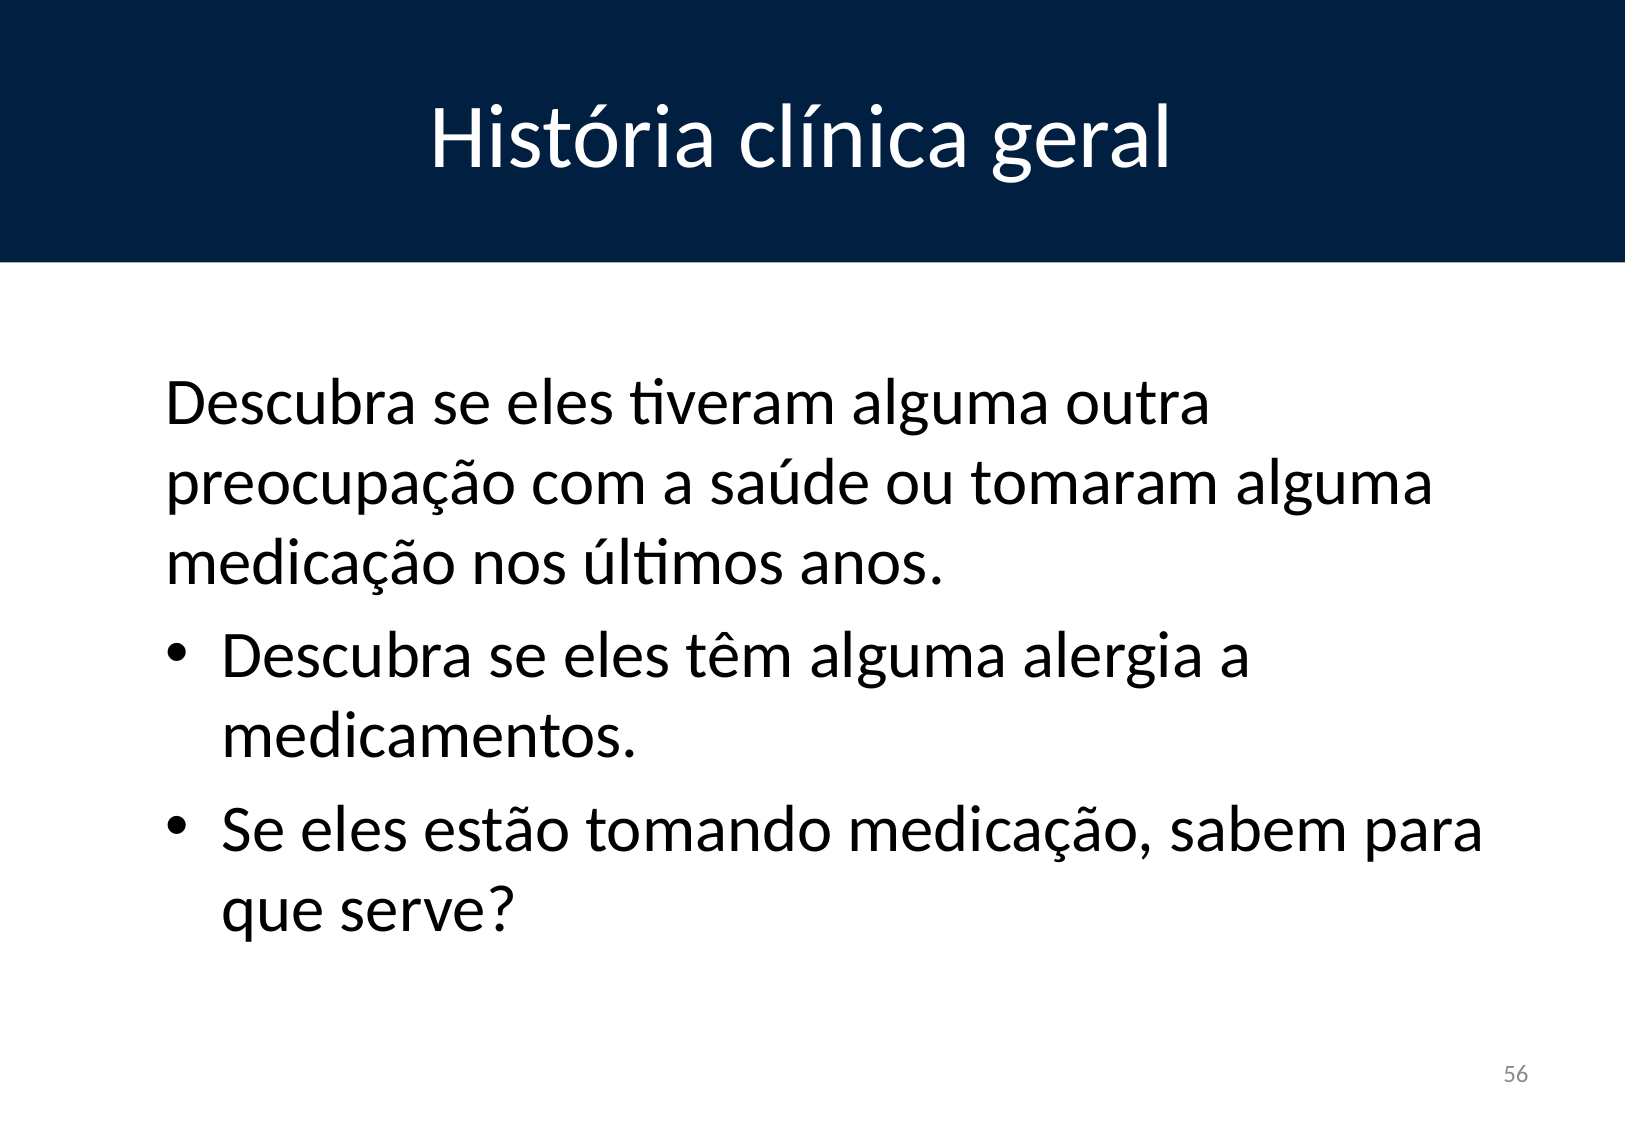

# História clínica geral
Descubra se eles tiveram alguma outra preocupação com a saúde ou tomaram alguma medicação nos últimos anos.
Descubra se eles têm alguma alergia a medicamentos.
Se eles estão tomando medicação, sabem para que serve?

56